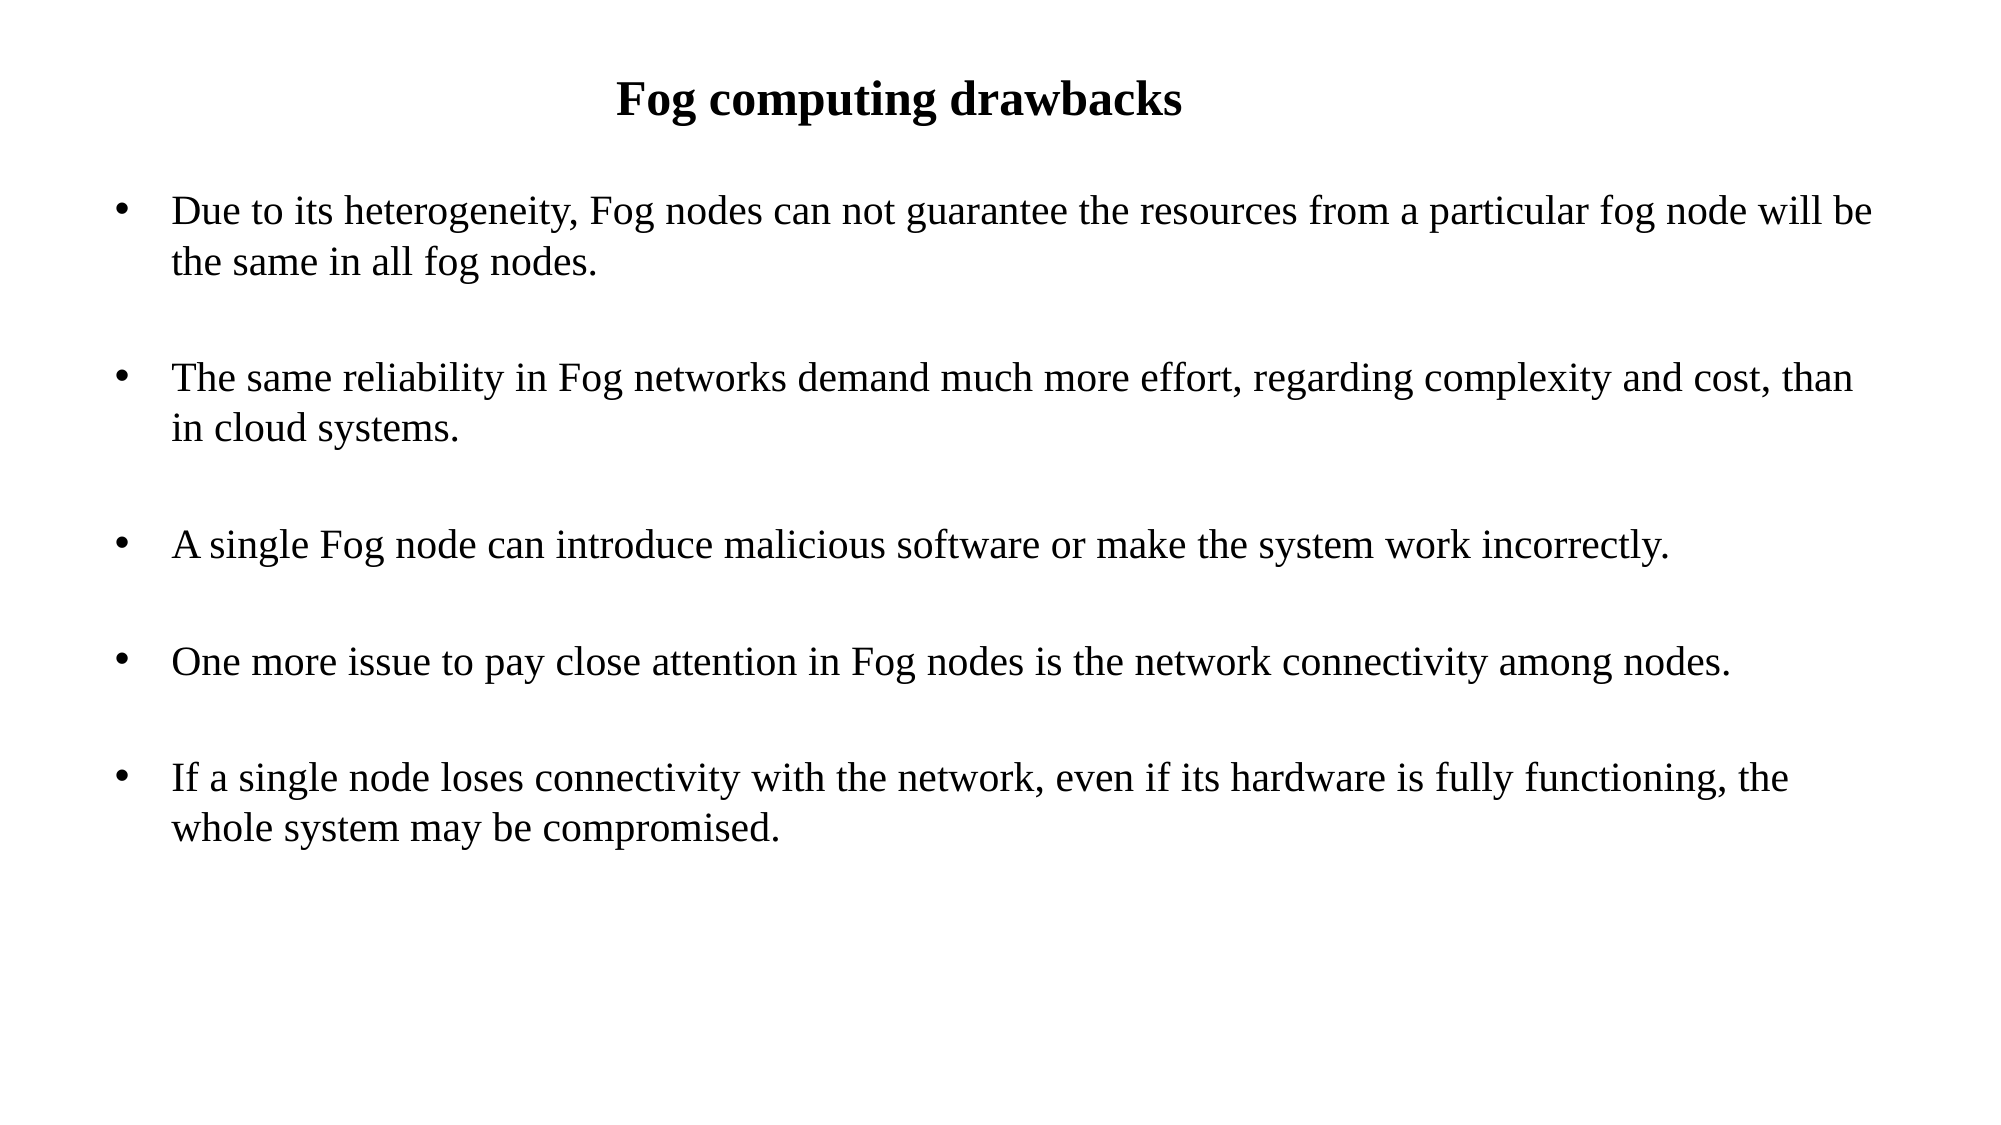

Fog computing drawbacks
Due to its heterogeneity, Fog nodes can not guarantee the resources from a particular fog node will be the same in all fog nodes.

The same reliability in Fog networks demand much more effort, regarding complexity and cost, than in cloud systems.

A single Fog node can introduce malicious software or make the system work incorrectly.

One more issue to pay close attention in Fog nodes is the network connectivity among nodes.

If a single node loses connectivity with the network, even if its hardware is fully functioning, the whole system may be compromised.